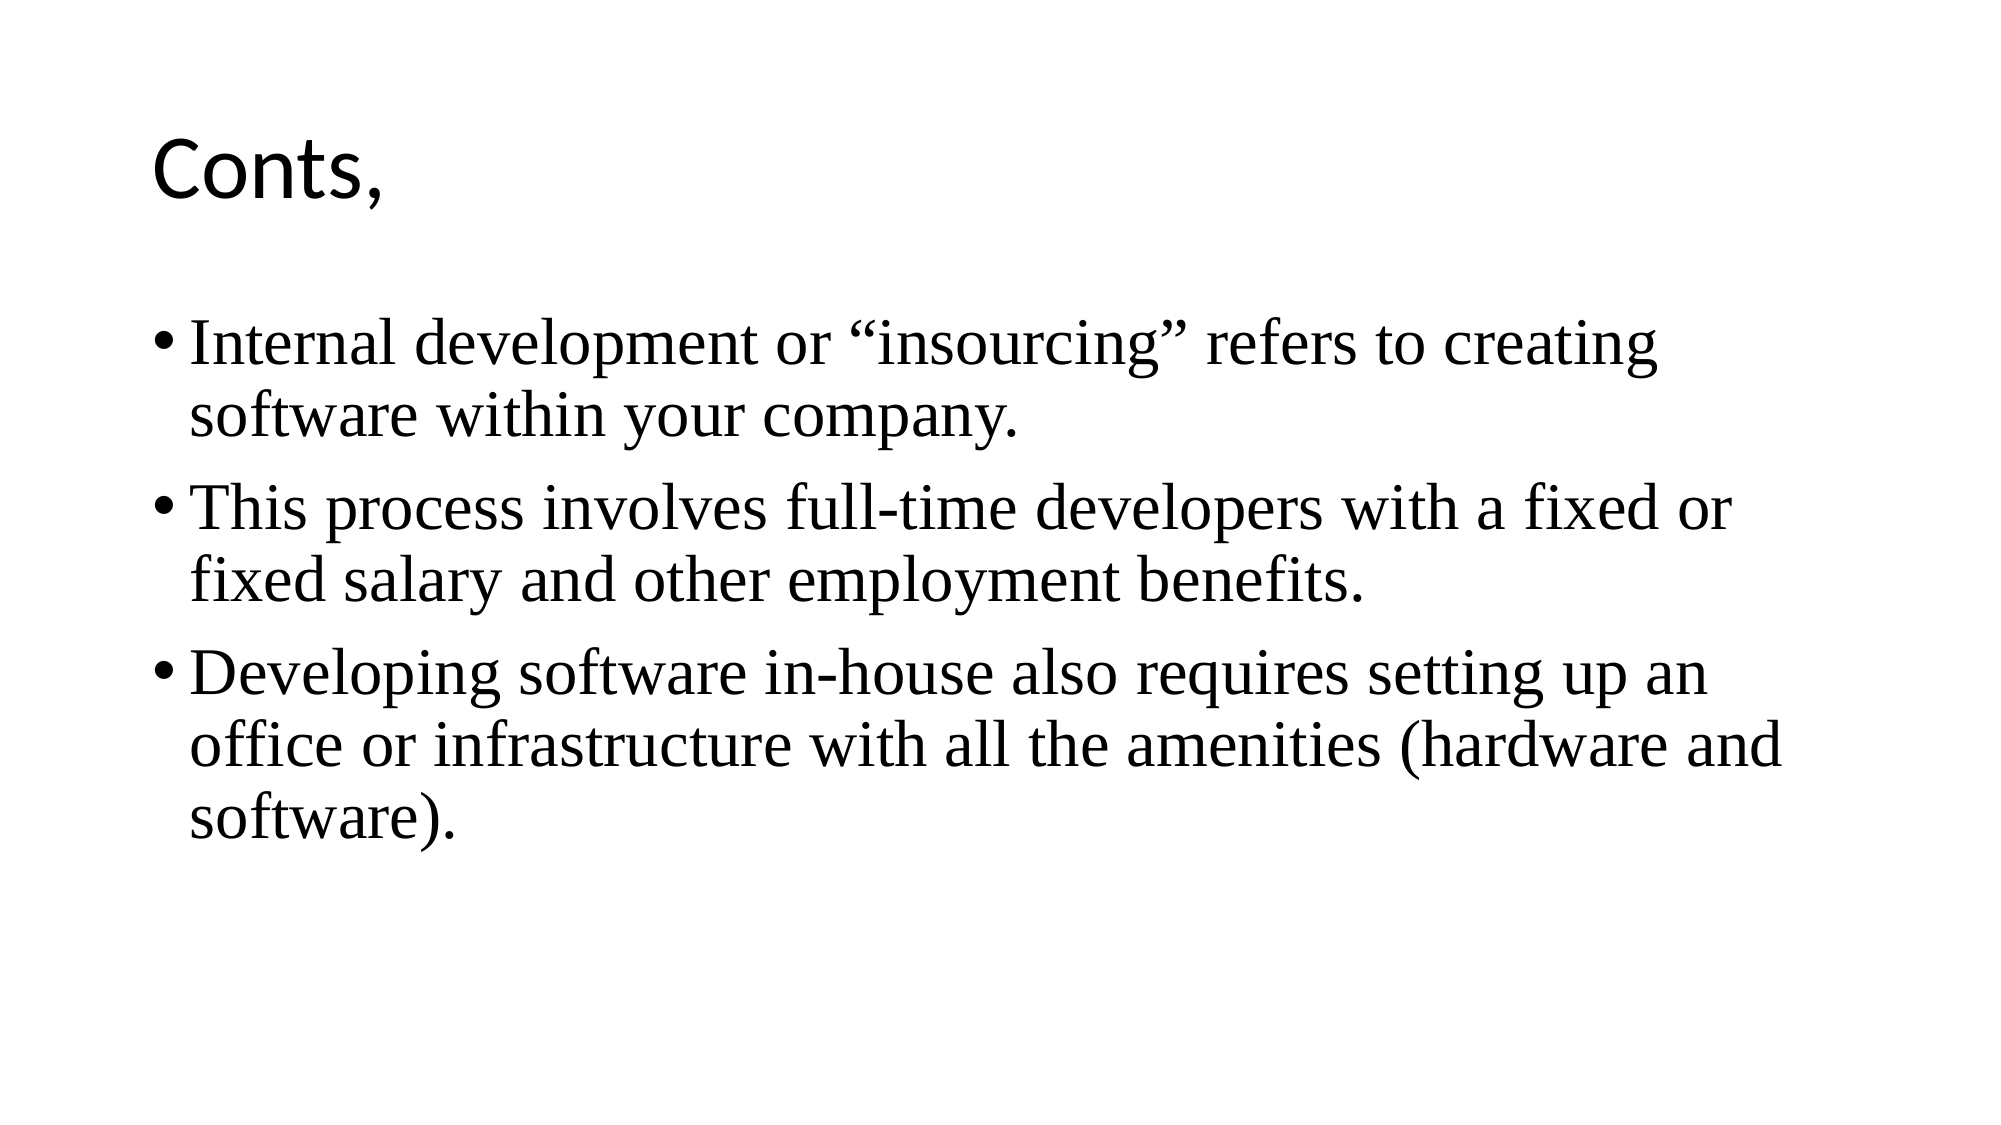

# Conts,
Internal development or “insourcing” refers to creating software within your company.
This process involves full-time developers with a fixed or fixed salary and other employment benefits.
Developing software in-house also requires setting up an office or infrastructure with all the amenities (hardware and software).